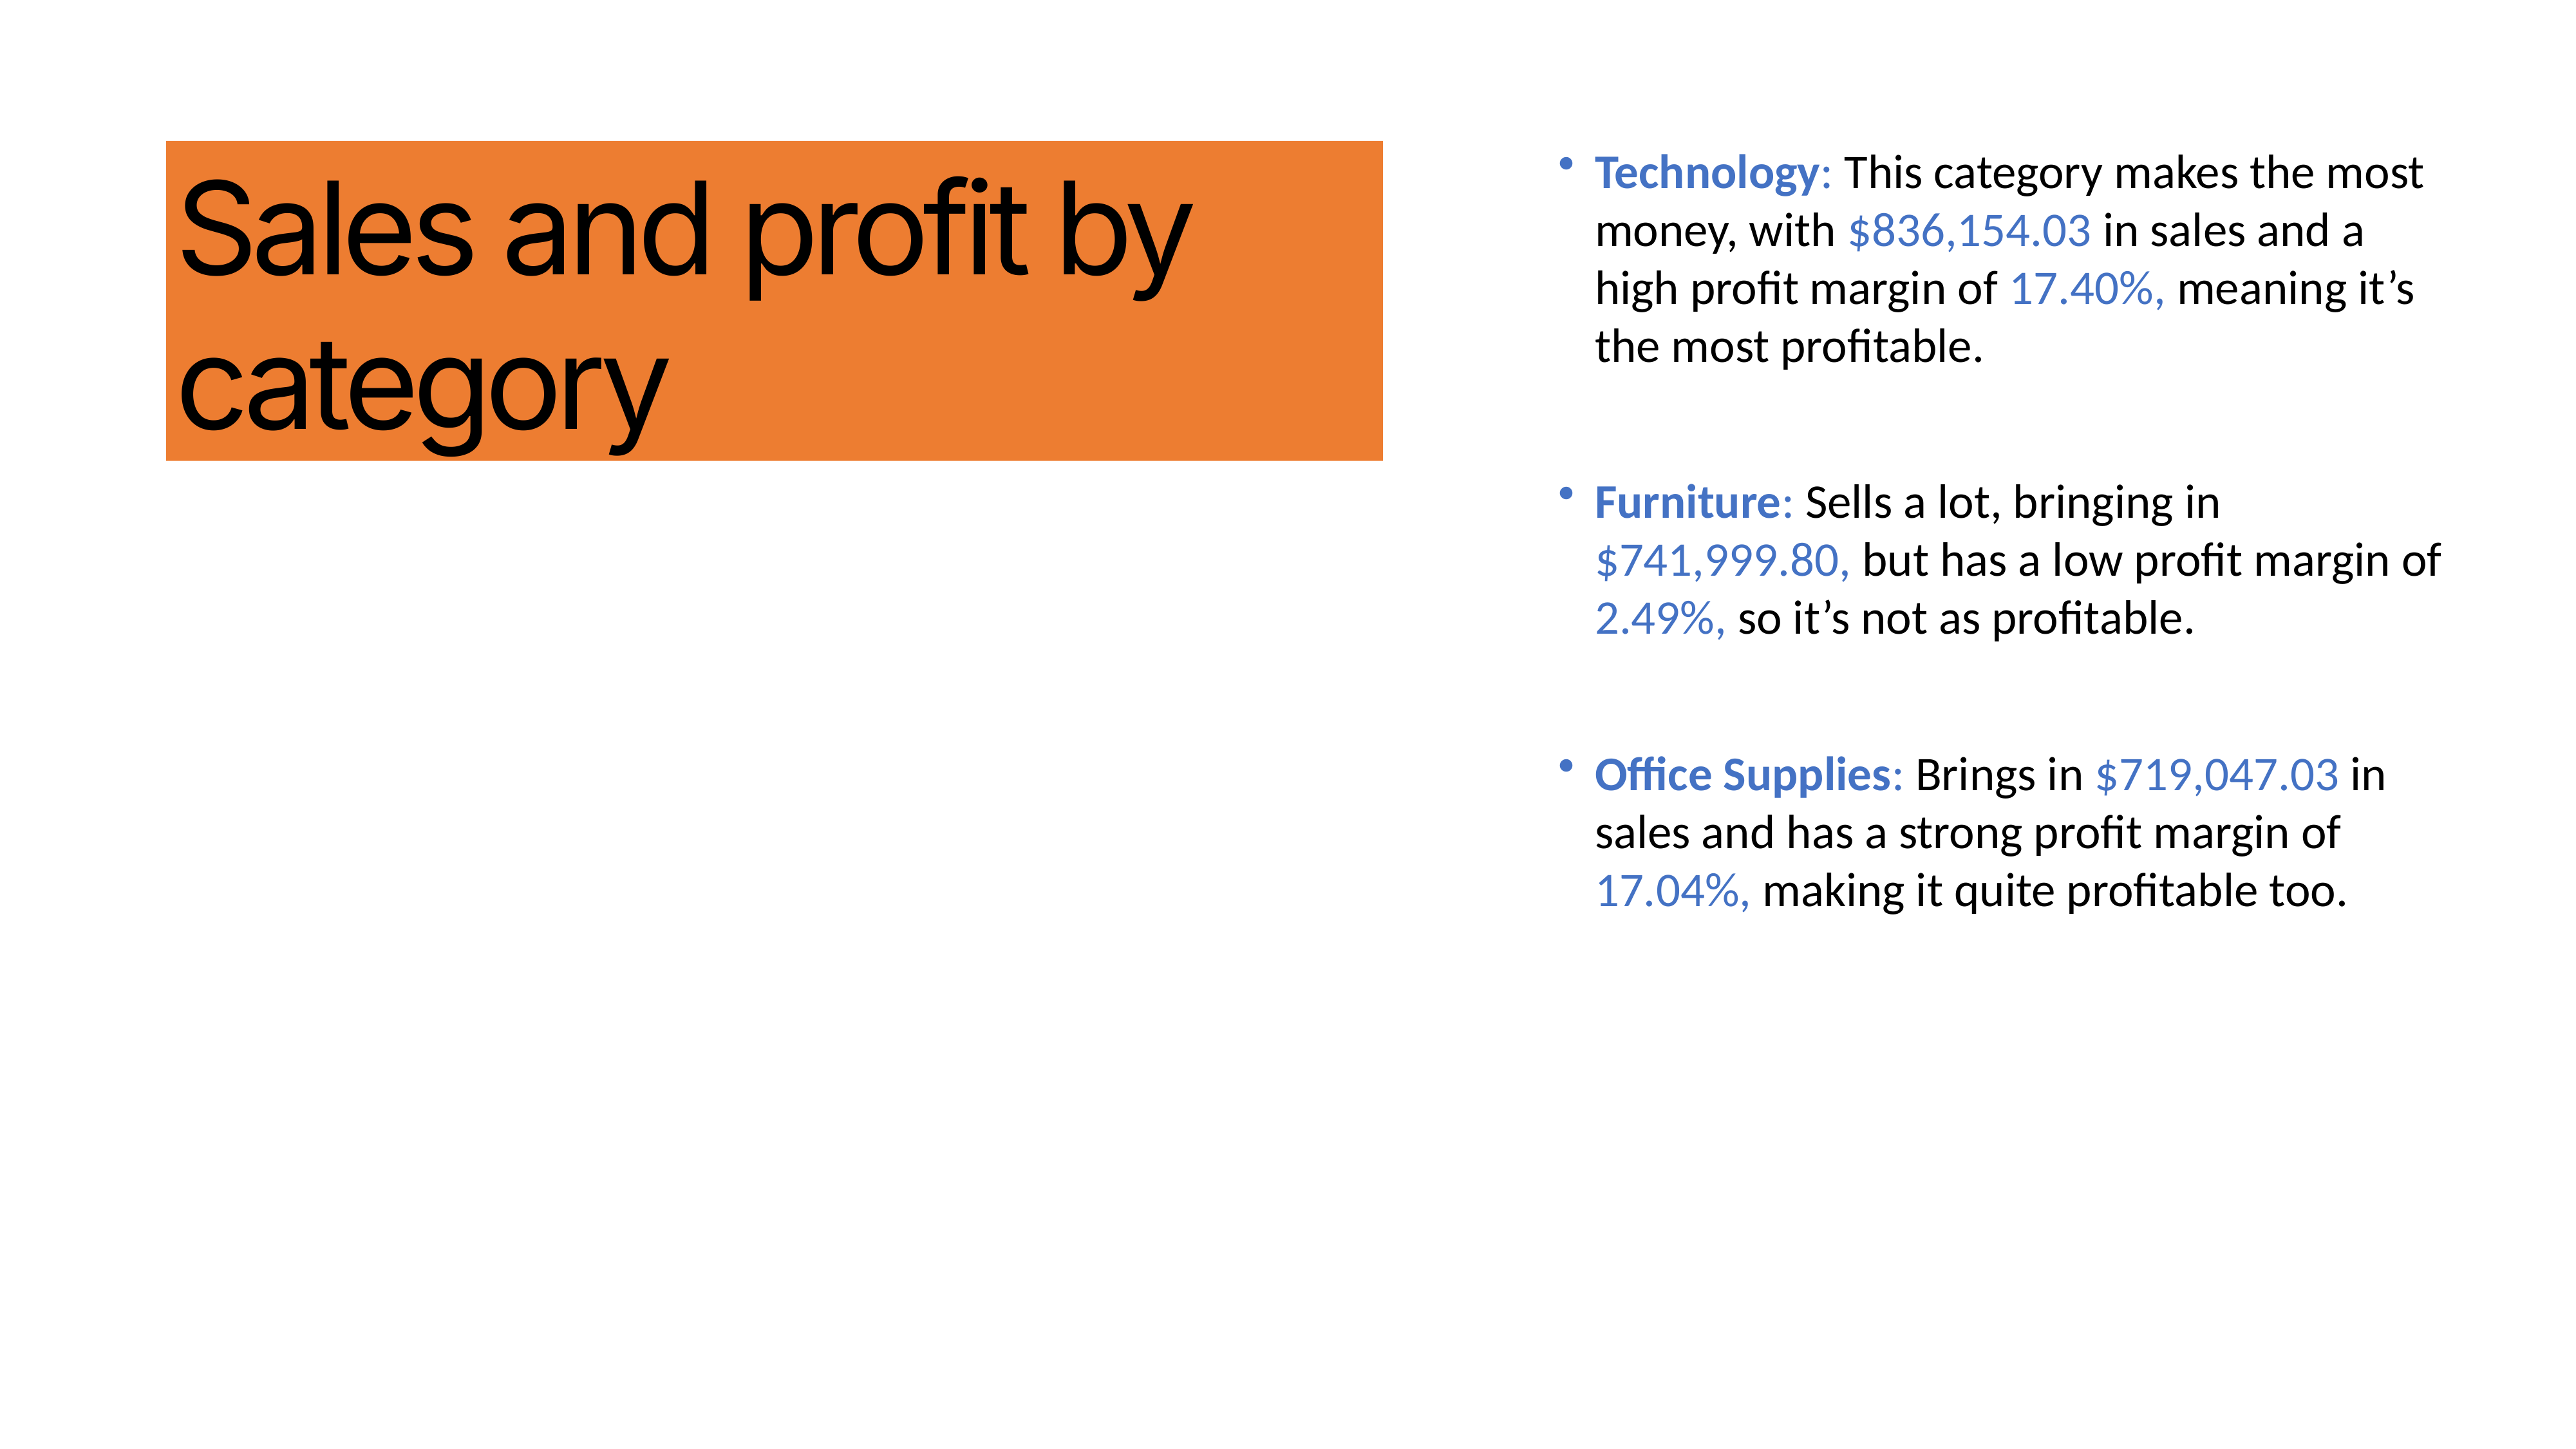

Technology: This category makes the most money, with $836,154.03 in sales and a high profit margin of 17.40%, meaning it’s the most profitable.

Furniture: Sells a lot, bringing in $741,999.80, but has a low profit margin of 2.49%, so it’s not as profitable.

Office Supplies: Brings in $719,047.03 in sales and has a strong profit margin of 17.04%, making it quite profitable too.
Sales and profit by category